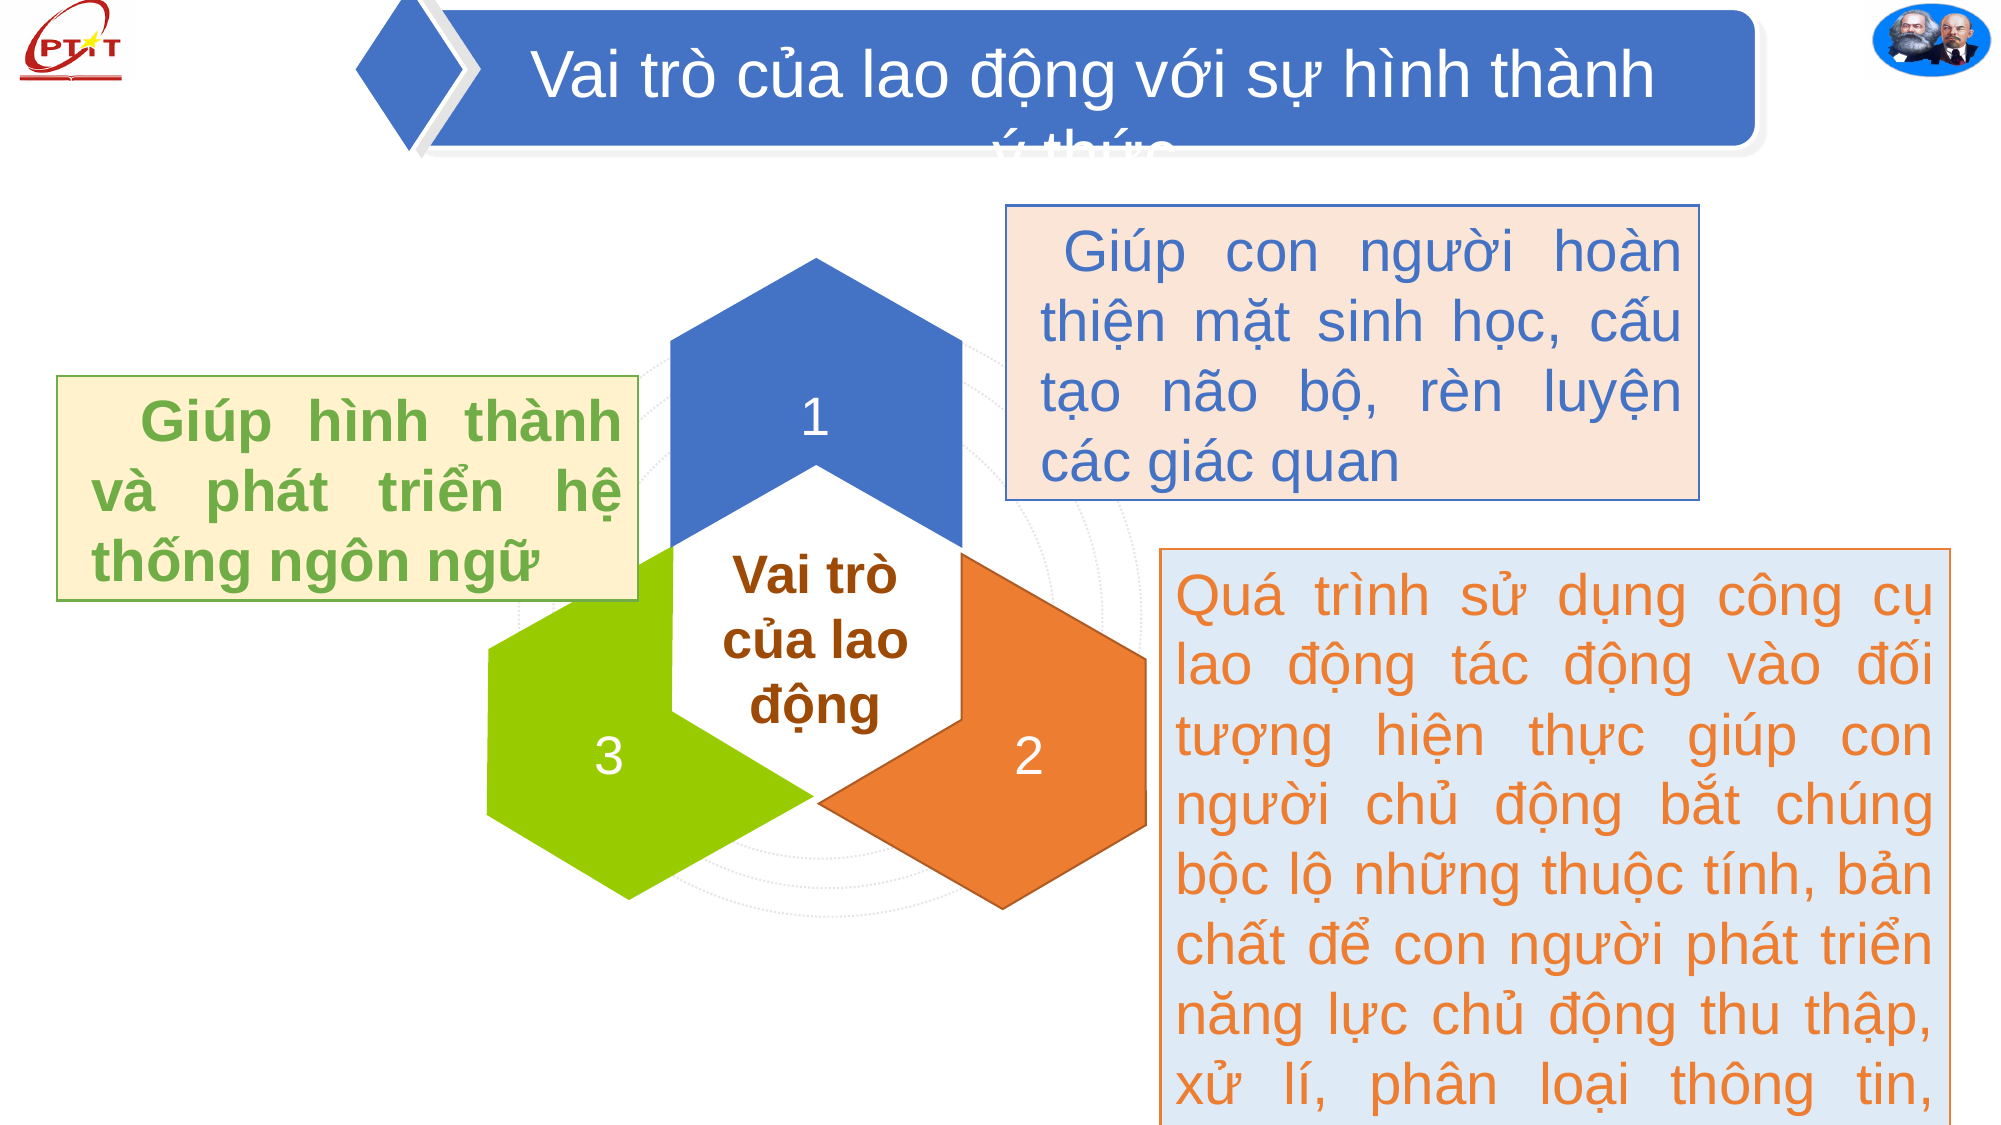

Vai trò của lao động với sự hình thành ý thức
 	Giúp con người hoàn thiện mặt sinh học, cấu tạo não bộ, rèn luyện các giác quan

1

Vai trò của lao động

3
2
  Giúp hình thành và phát triển hệ thống ngôn ngữ
Quá trình sử dụng công cụ lao động tác động vào đối tượng hiện thực giúp con người chủ động bắt chúng bộc lộ những thuộc tính, bản chất để con người phát triển năng lực chủ động thu thập, xử lí, phân loại thông tin, nhận thức ngày càng sâu sắc